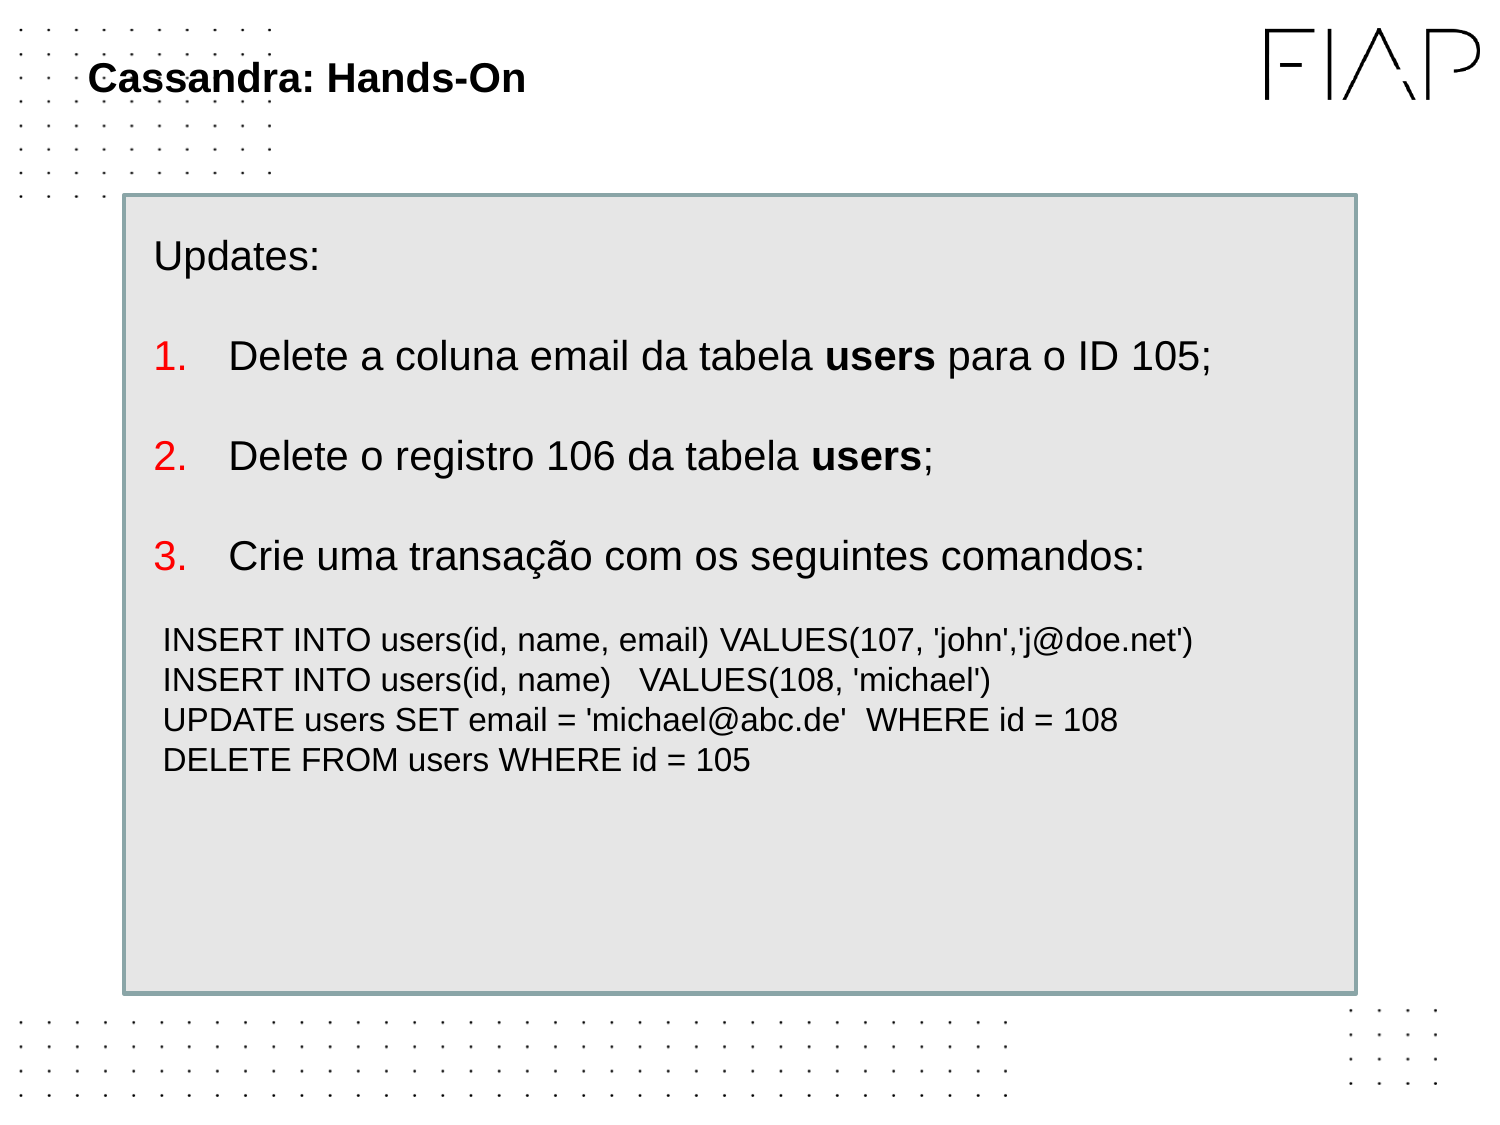

# Cassandra: Hands-On

Updates:

Delete a coluna email da tabela users para o ID 105;

Delete o registro 106 da tabela users;

Crie uma transação com os seguintes comandos:

 INSERT INTO users(id, name, email) VALUES(107, 'john','j@doe.net')
 INSERT INTO users(id, name)   VALUES(108, 'michael')
 UPDATE users SET email = 'michael@abc.de'  WHERE id = 108
 DELETE FROM users WHERE id = 105